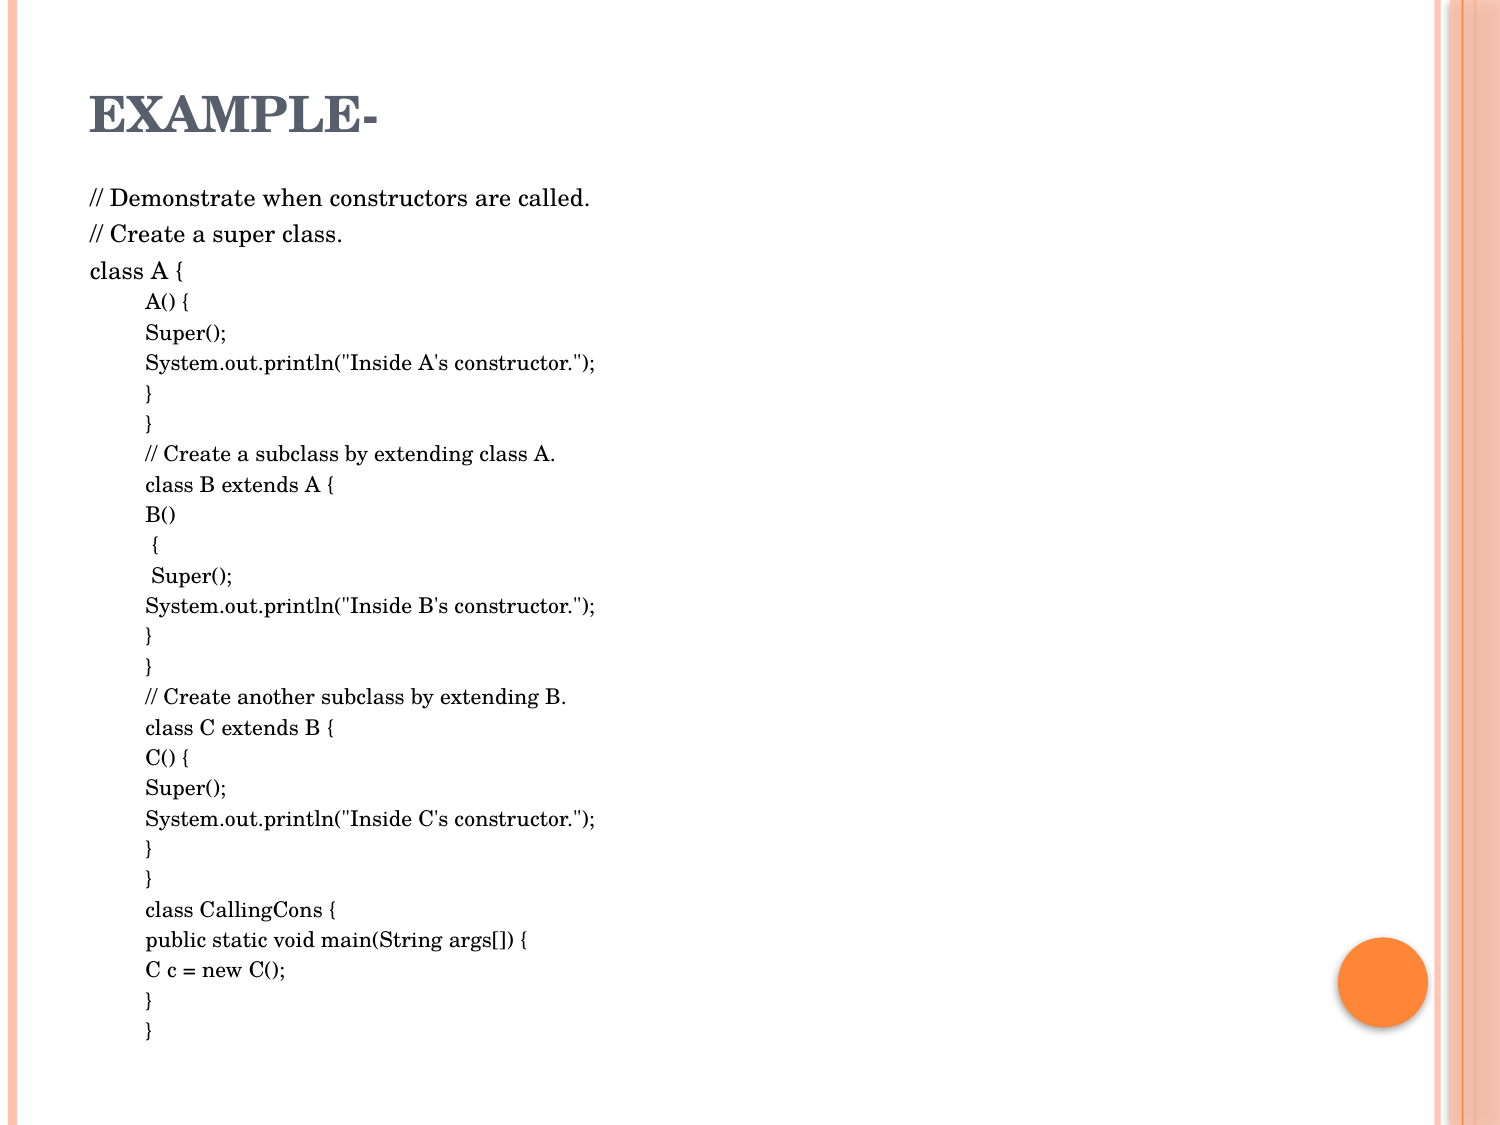

# Example-
// Demonstrate when constructors are called.
// Create a super class.
class A {
A() {
Super();
System.out.println("Inside A's constructor.");
}
}
// Create a subclass by extending class A.
class B extends A {
B()
 {
 Super();
System.out.println("Inside B's constructor.");
}
}
// Create another subclass by extending B.
class C extends B {
C() {
Super();
System.out.println("Inside C's constructor.");
}
}
class CallingCons {
public static void main(String args[]) {
C c = new C();
}
}